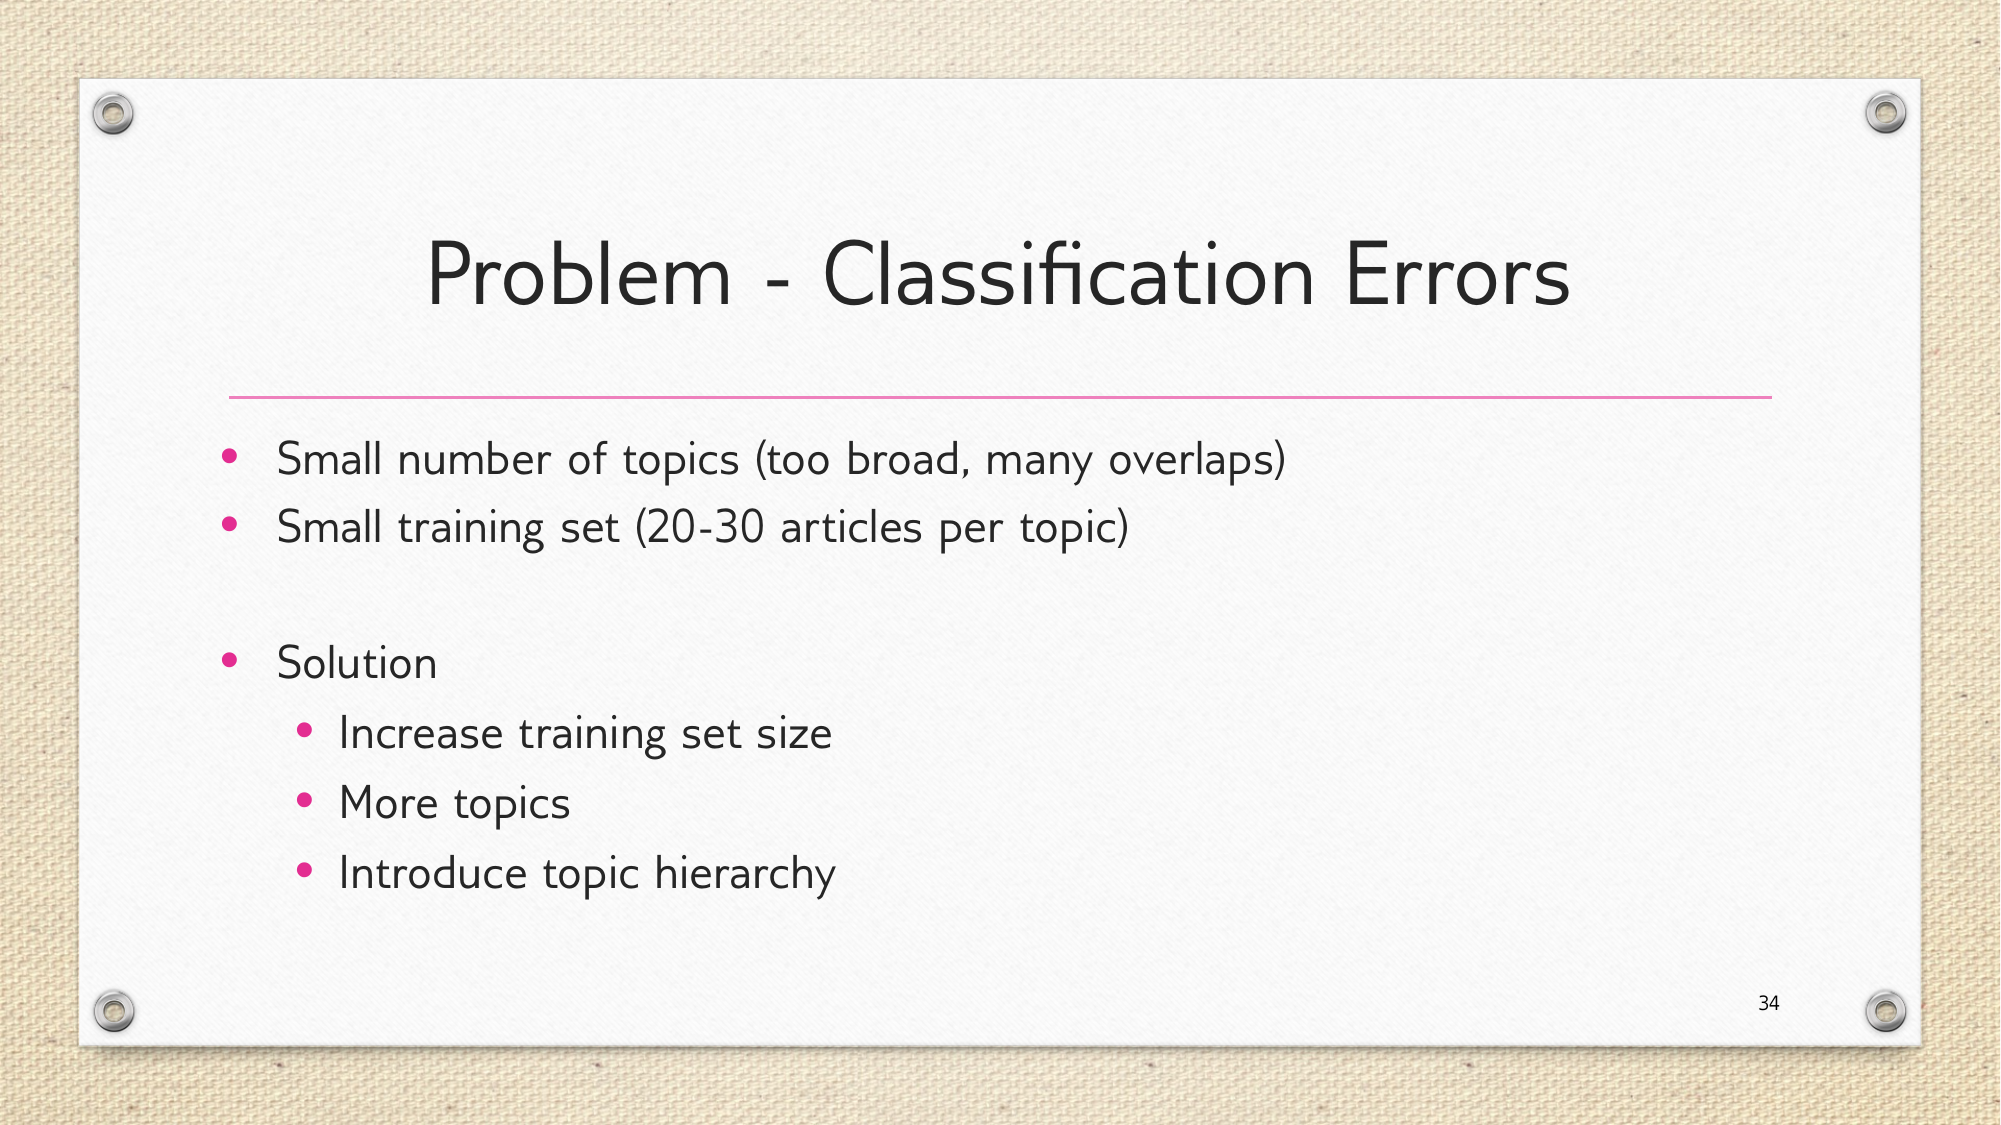

# Problem - Classification Errors
Small number of topics (too broad, many overlaps)
Small training set (20-30 articles per topic)

Solution
Increase training set size
More topics
Introduce topic hierarchy
34